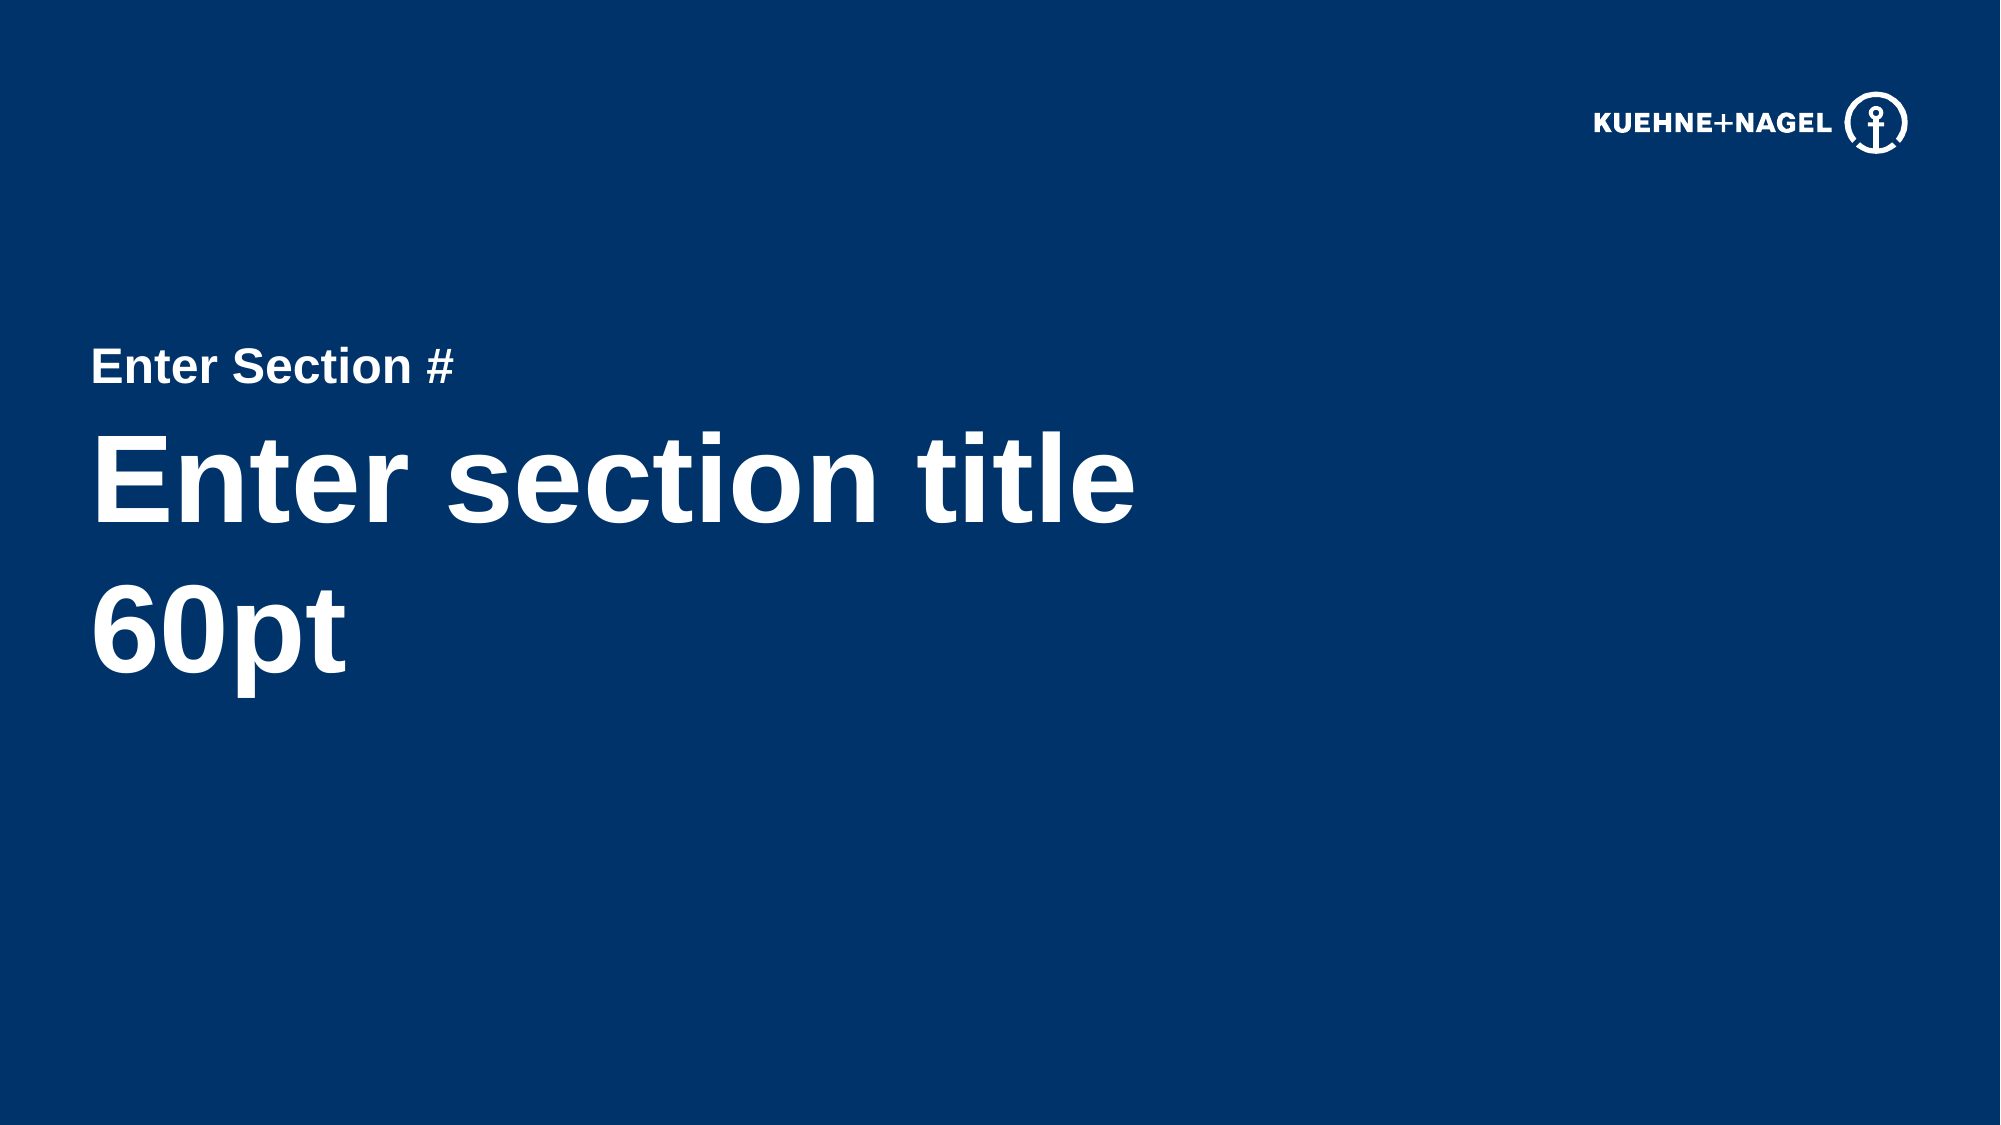

Enter Section #
Enter section title 60pt